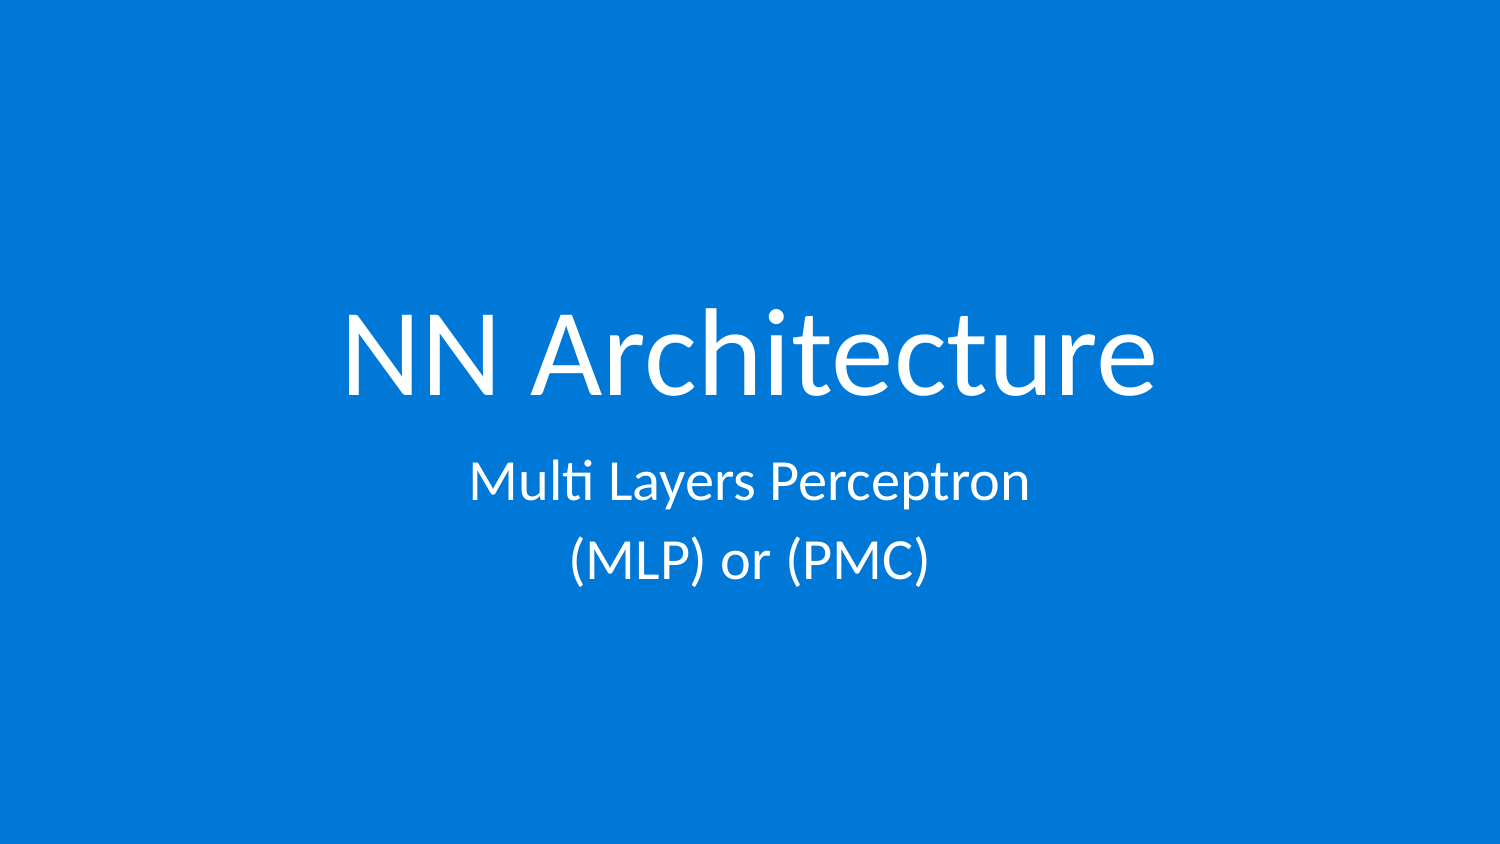

# NN Architecture
Multi Layers Perceptron
(MLP) or (PMC)